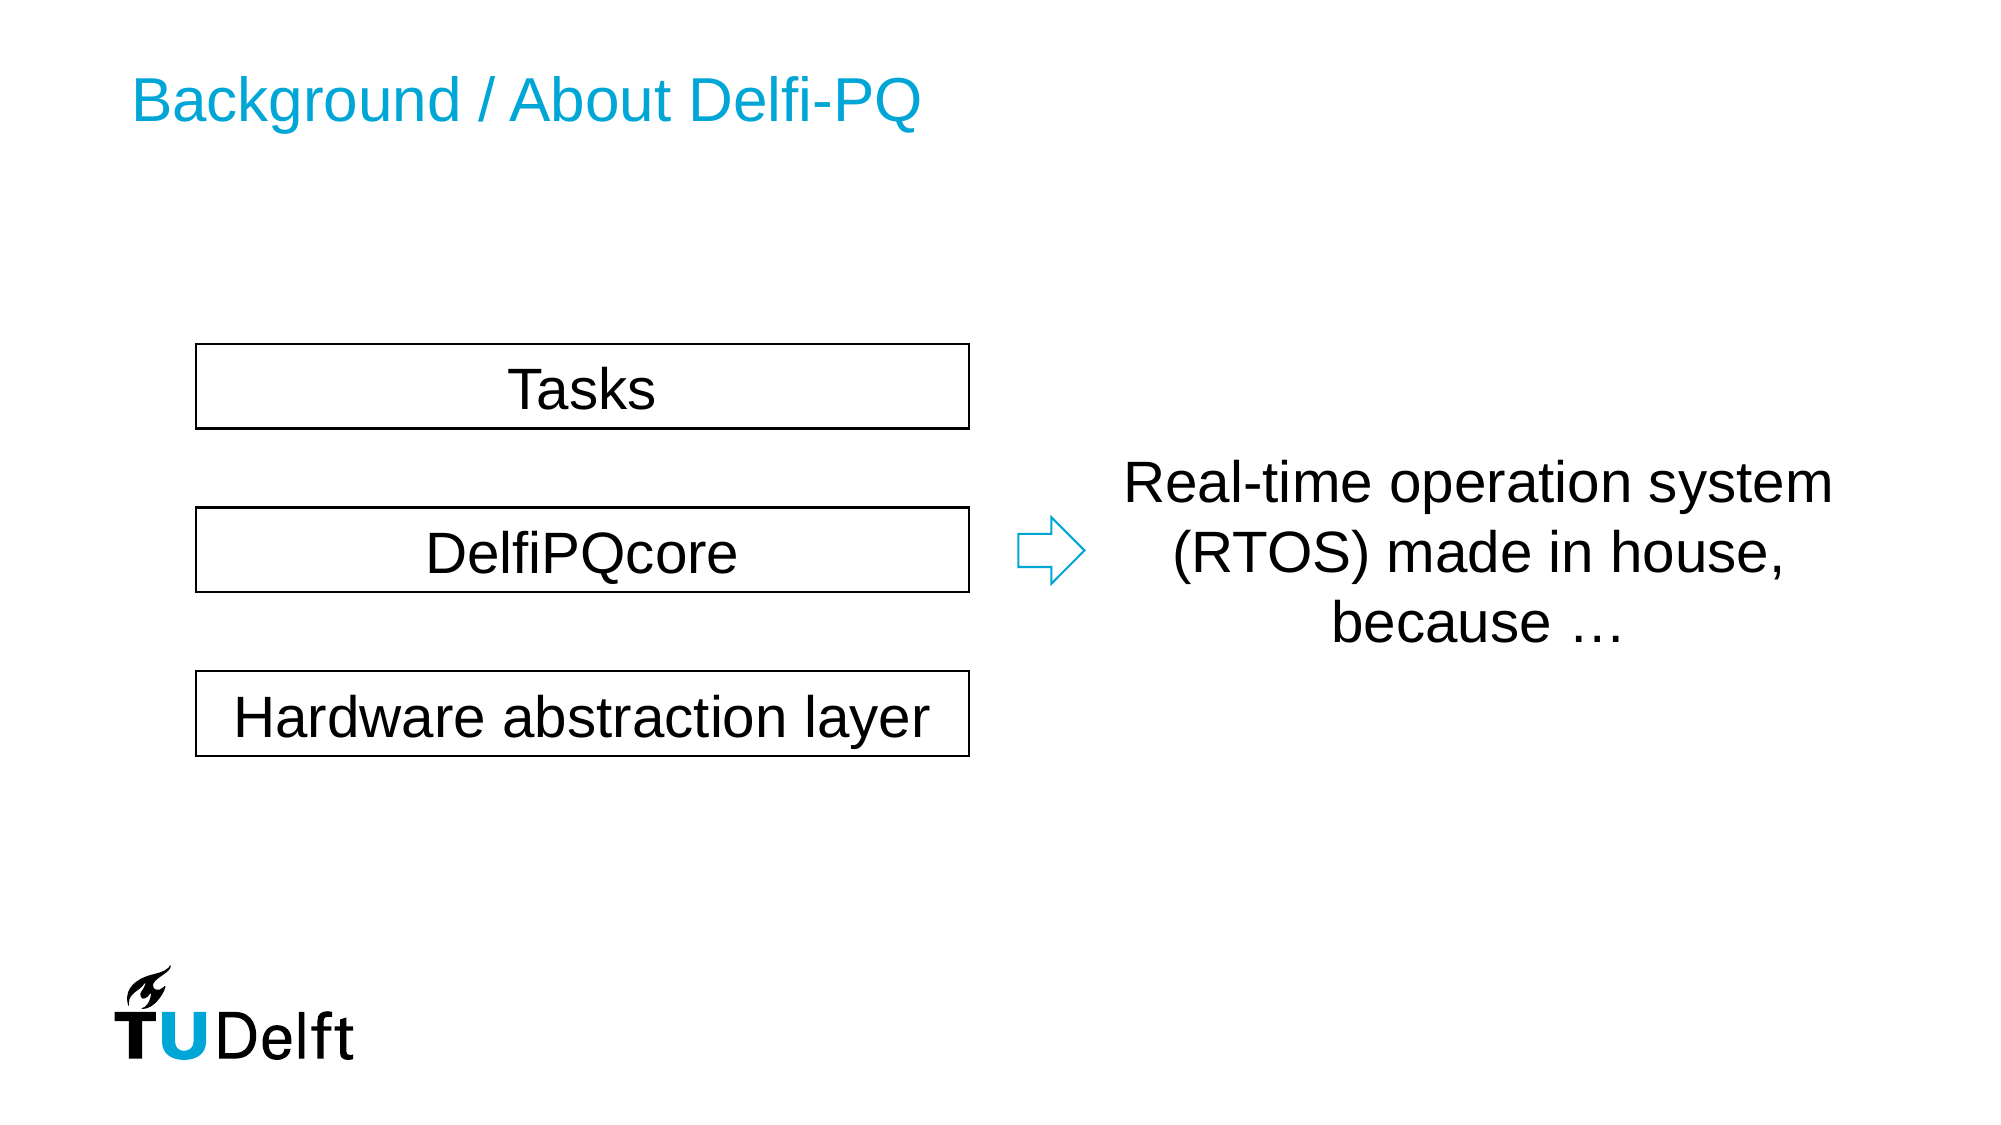

Background / About Delfi-PQ
Tasks
Real-time operation system (RTOS) made in house, because …
DelfiPQcore

Hardware abstraction layer